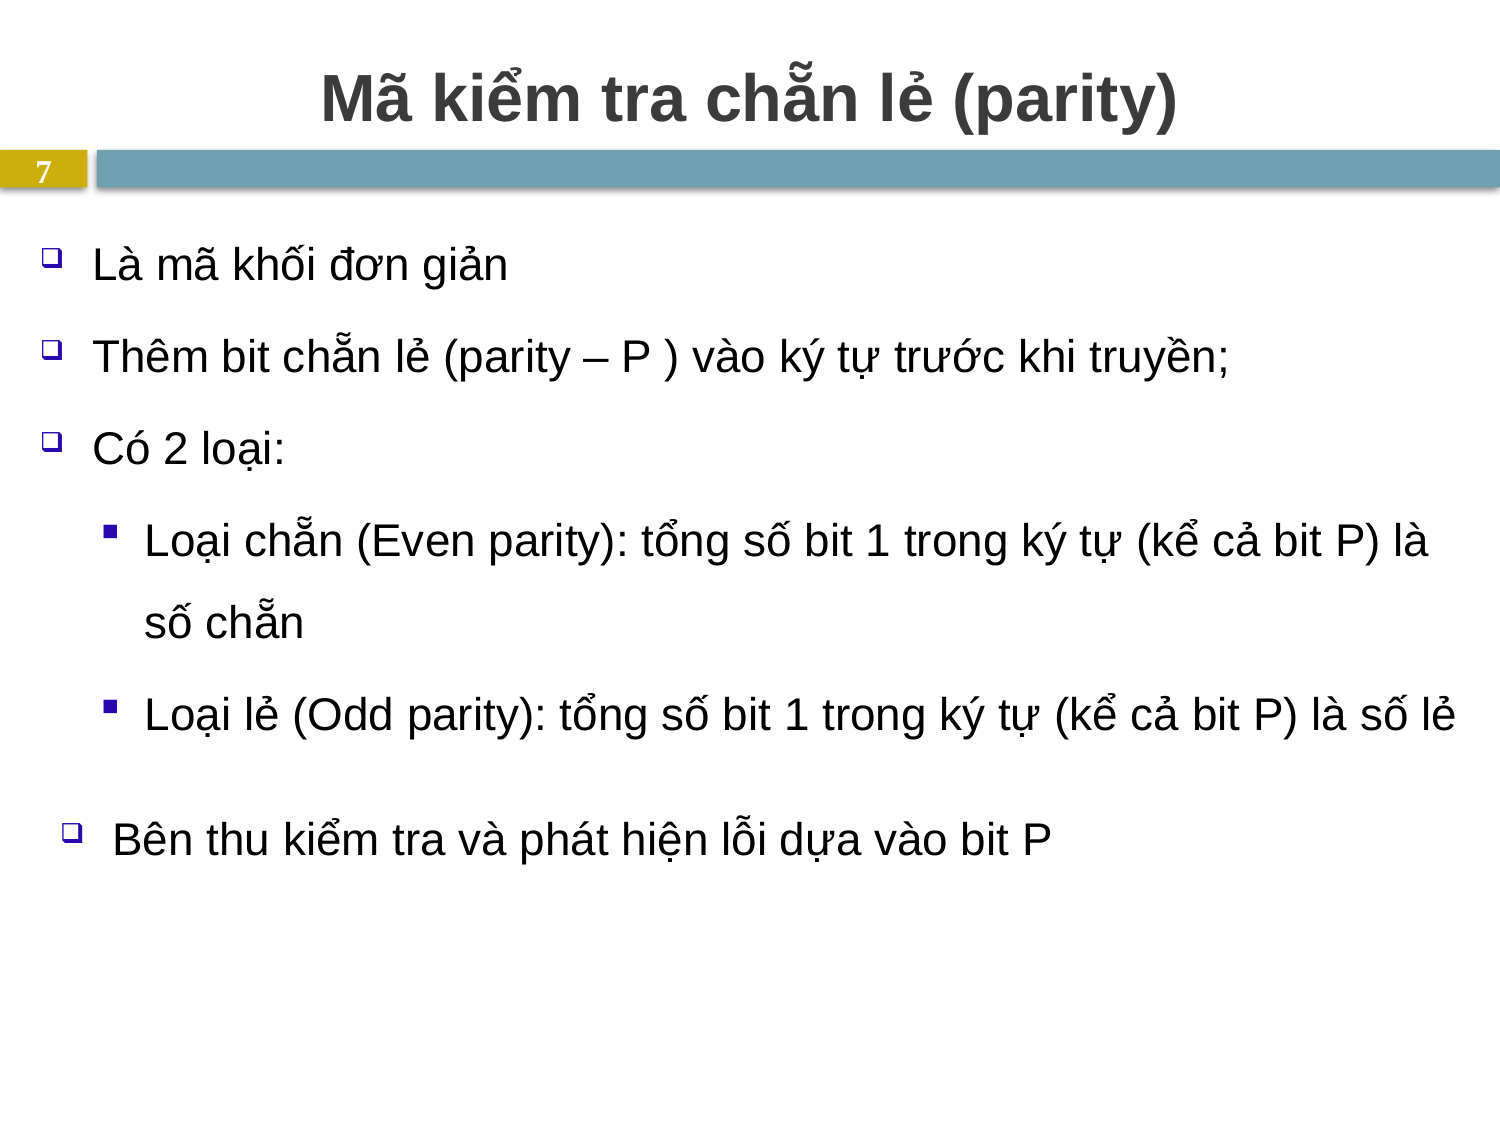

# Mã kiểm tra chẵn lẻ (parity)
7
Là mã khối đơn giản
Thêm bit chẵn lẻ (parity – P ) vào ký tự trước khi truyền;
Có 2 loại:
Loại chẵn (Even parity): tổng số bit 1 trong ký tự (kể cả bit P) là số chẵn
Loại lẻ (Odd parity): tổng số bit 1 trong ký tự (kể cả bit P) là số lẻ
Bên thu kiểm tra và phát hiện lỗi dựa vào bit P